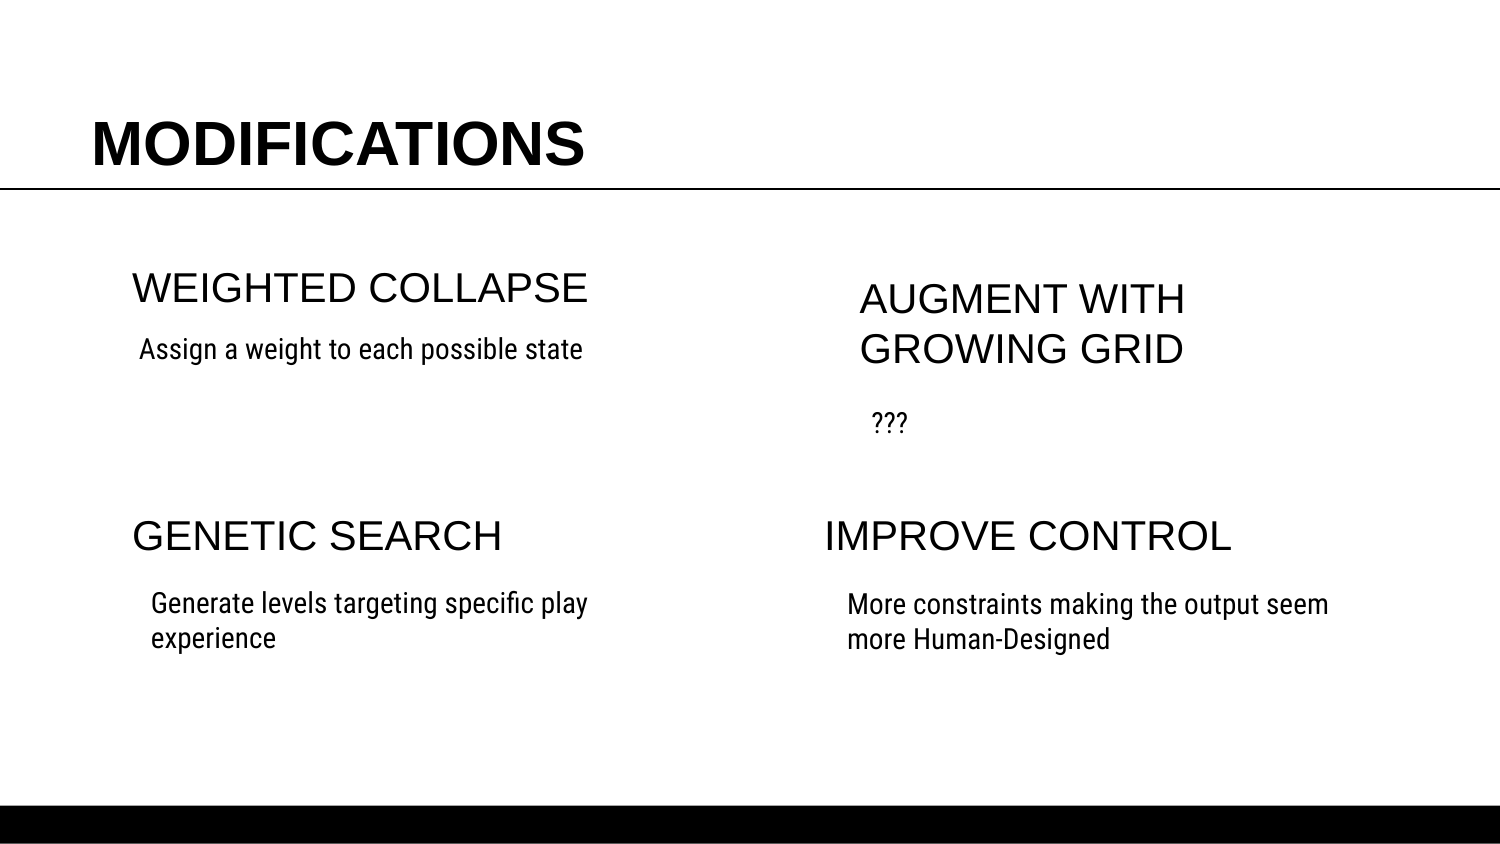

# MODIFICATIONS
WEIGHTED COLLAPSE
AUGMENT WITH GROWING GRID
Assign a weight to each possible state
???
IMPROVE CONTROL
GENETIC SEARCH
Generate levels targeting specific play experience
More constraints making the output seem more Human-Designed